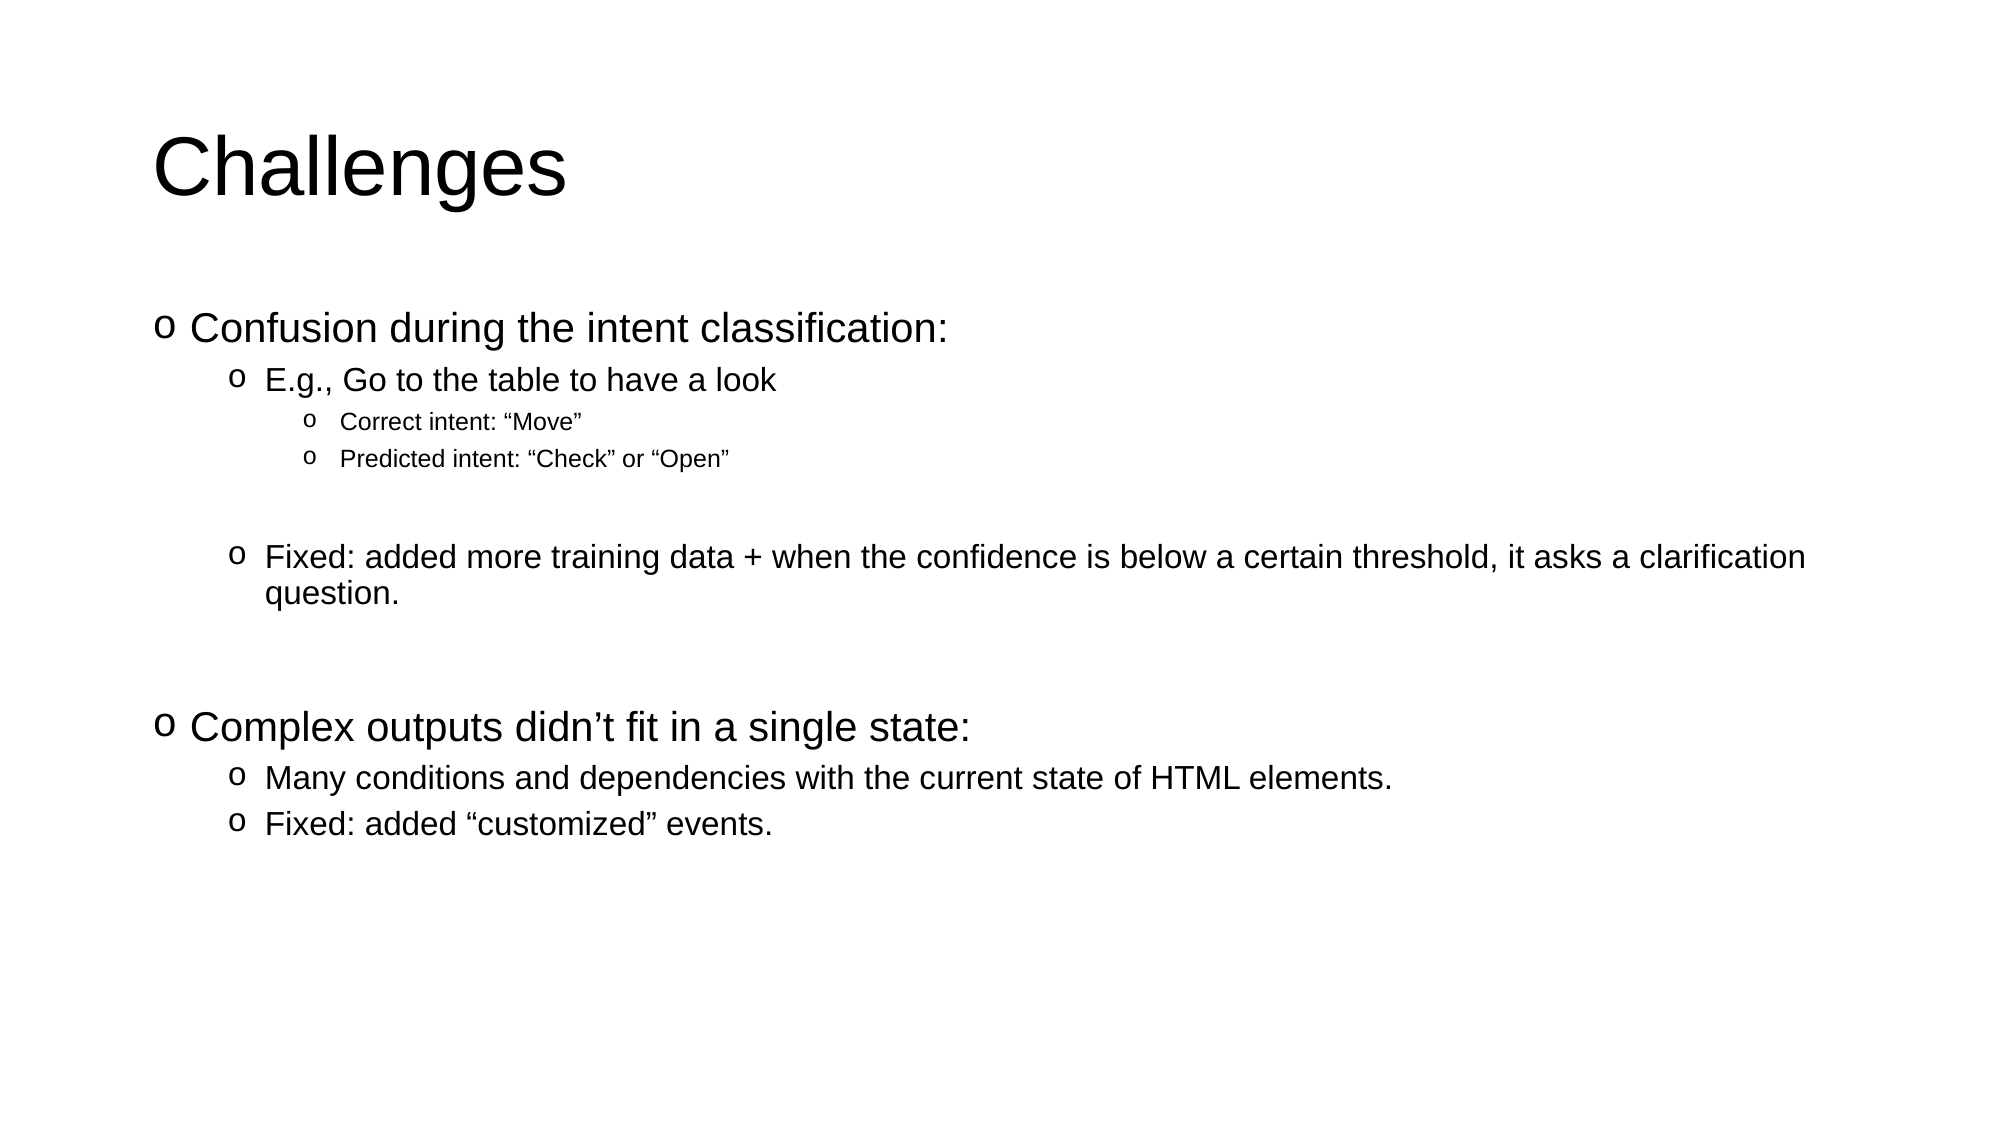

# Challenges
Confusion during the intent classification:
E.g., Go to the table to have a look
Correct intent: “Move”
Predicted intent: “Check” or “Open”

Fixed: added more training data + when the confidence is below a certain threshold, it asks a clarification question.

Complex outputs didn’t fit in a single state:
Many conditions and dependencies with the current state of HTML elements.
Fixed: added “customized” events.